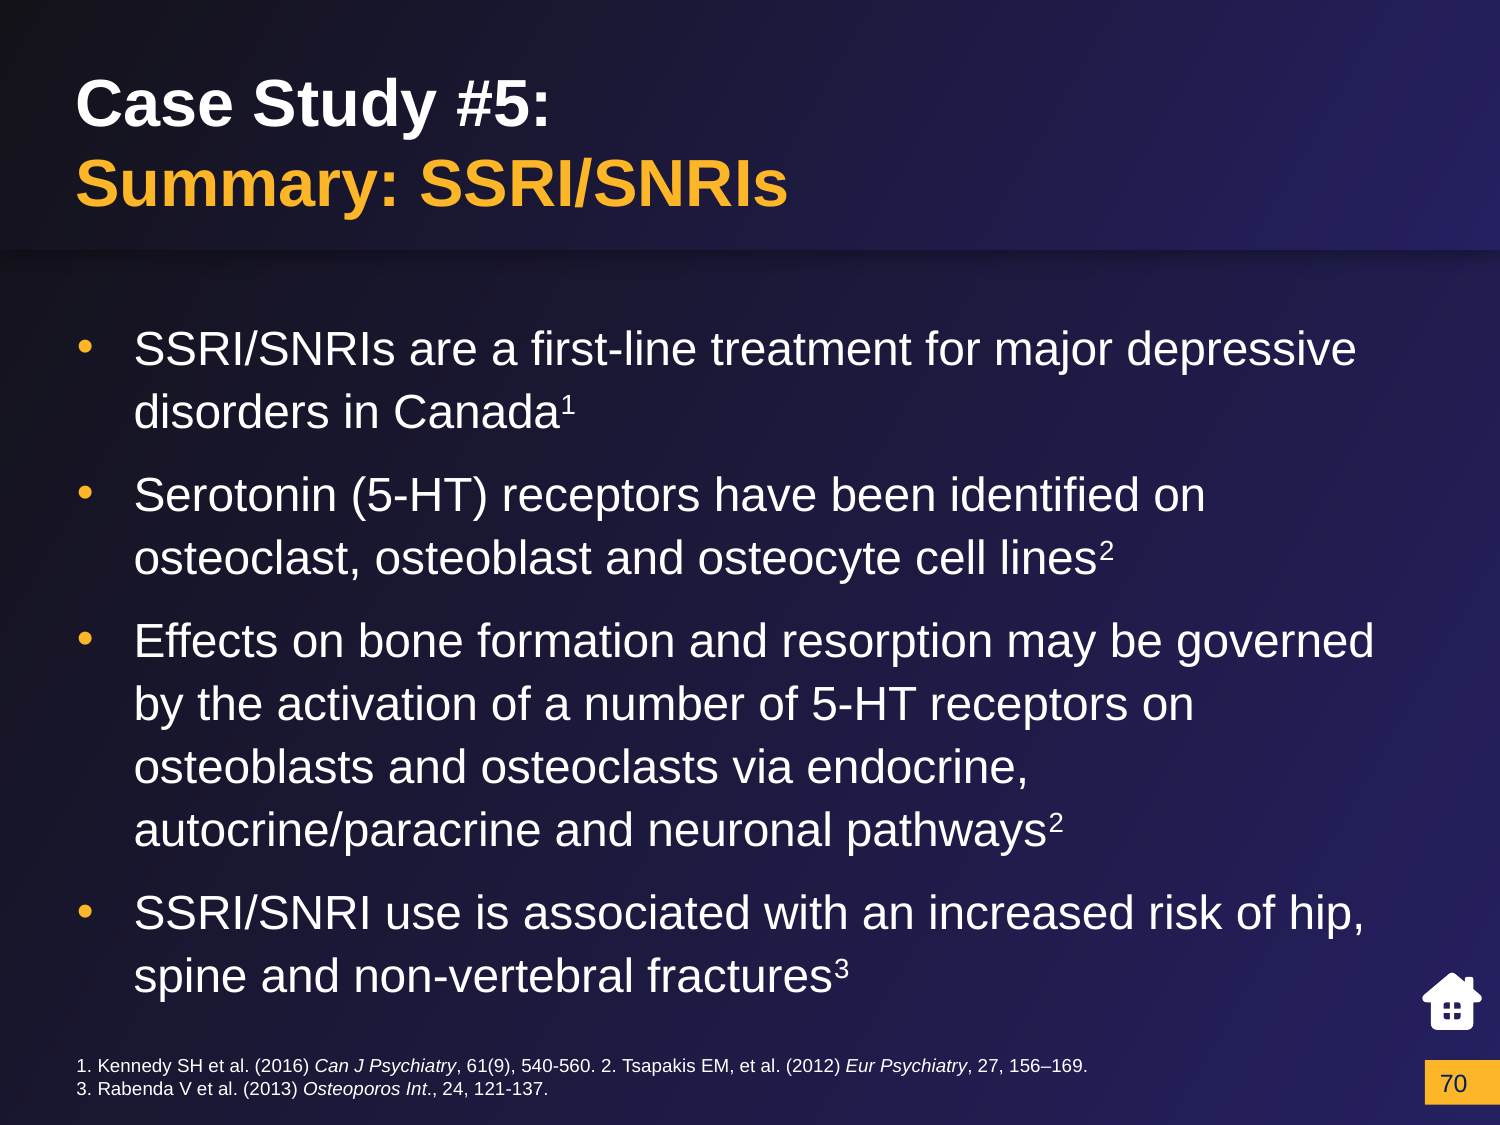

# Case Study #5: Summary: SSRI/SNRIs

SSRI/SNRIs are a first-line treatment for major depressive disorders in Canada1
Serotonin (5-HT) receptors have been identified on osteoclast, osteoblast and osteocyte cell lines2
Effects on bone formation and resorption may be governed by the activation of a number of 5-HT receptors on osteoblasts and osteoclasts via endocrine, autocrine/paracrine and neuronal pathways2
SSRI/SNRI use is associated with an increased risk of hip, spine and non-vertebral fractures3

	1. Kennedy SH et al. (2016) Can J Psychiatry, 61(9), 540-560. 2. Tsapakis EM, et al. (2012) Eur Psychiatry, 27, 156–169.
3. Rabenda V et al. (2013) Osteoporos Int., 24, 121-137.